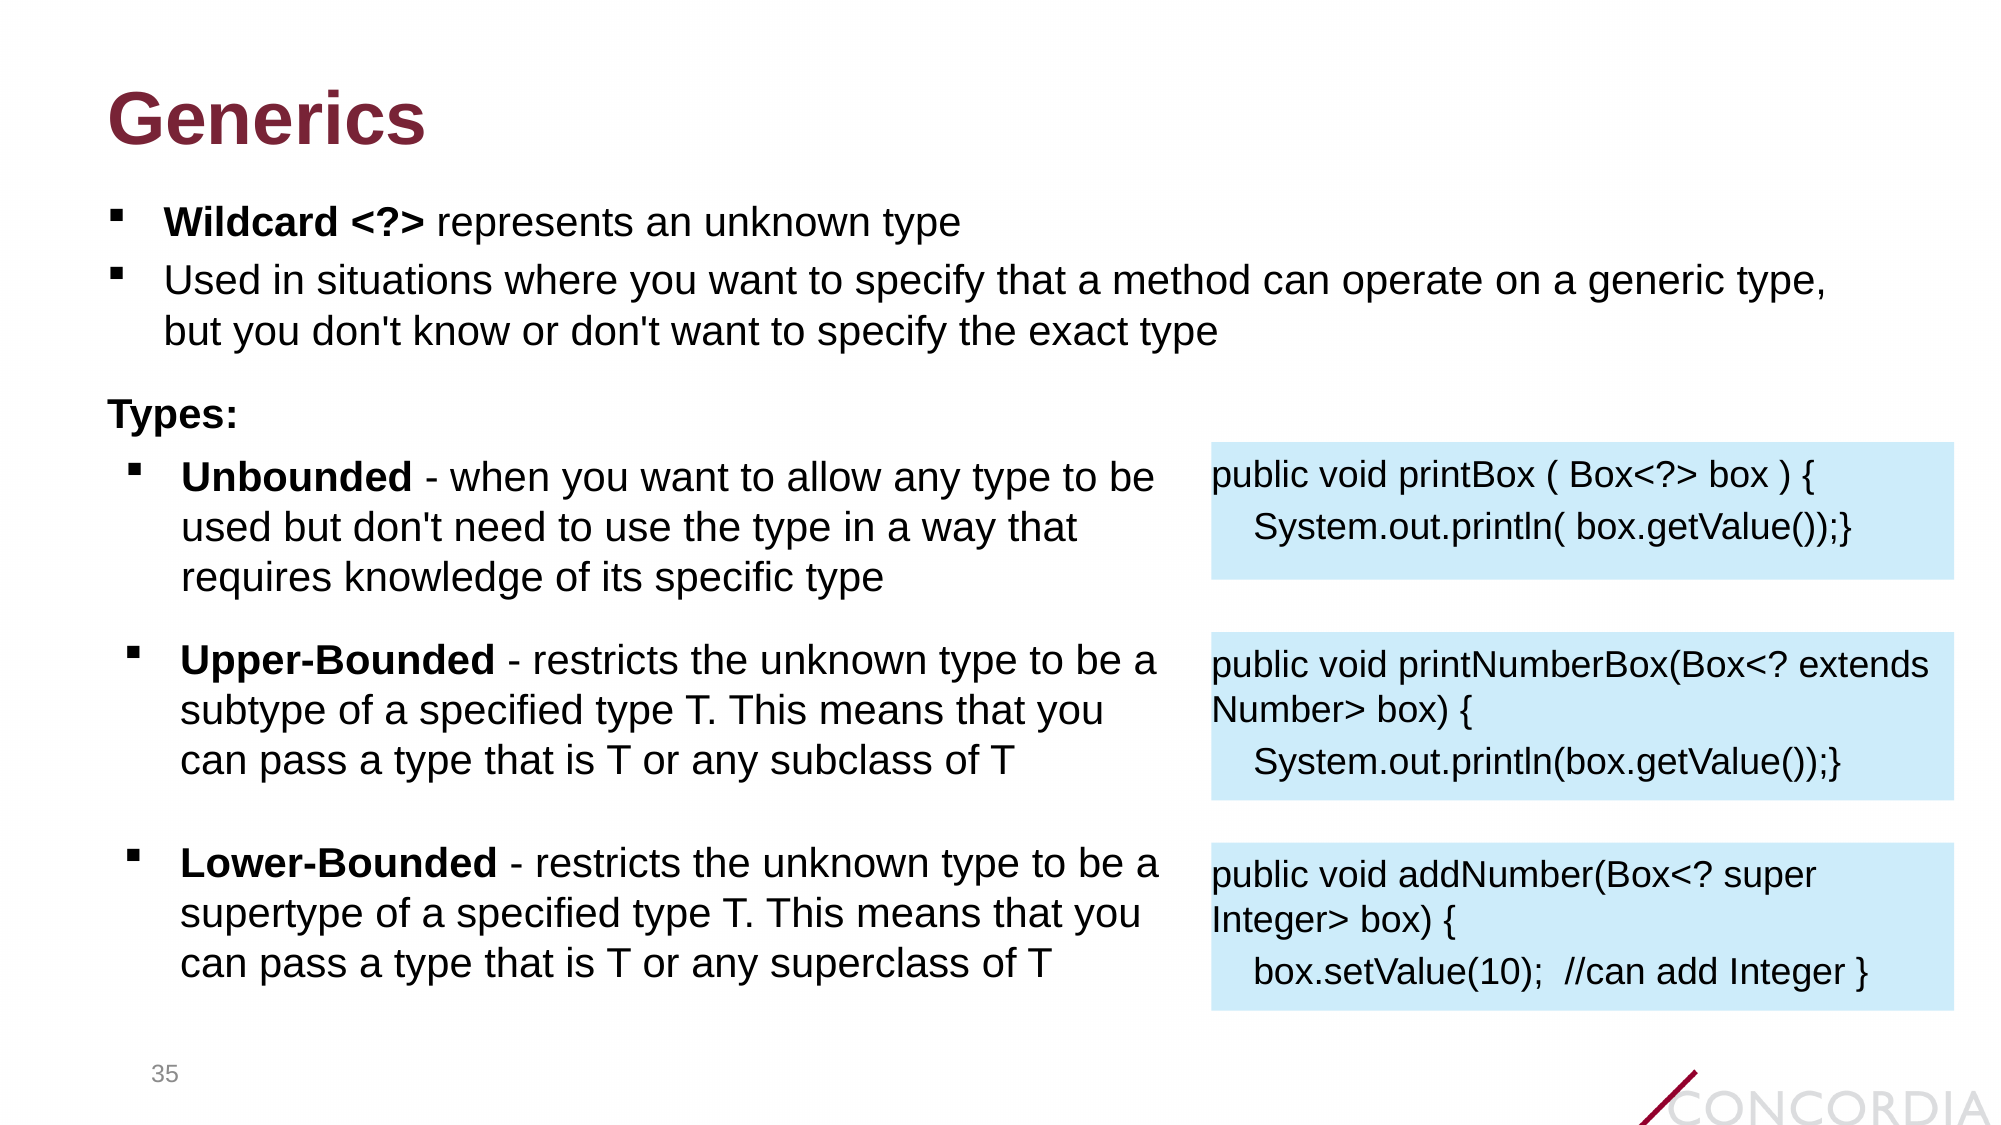

# Generics
Wildcard <?> represents an unknown type
Used in situations where you want to specify that a method can operate on a generic type, but you don't know or don't want to specify the exact type
Types:
Unbounded - when you want to allow any type to be used but don't need to use the type in a way that requires knowledge of its specific type

public void printBox ( Box<?> box ) {
    System.out.println( box.getValue());}
Upper-Bounded - restricts the unknown type to be a subtype of a specified type T. This means that you can pass a type that is T or any subclass of T
public void printNumberBox(Box<? extends Number> box) {
    System.out.println(box.getValue());}
Lower-Bounded - restricts the unknown type to be a supertype of a specified type T. This means that you can pass a type that is T or any superclass of T
public void addNumber(Box<? super Integer> box) {
    box.setValue(10);  //can add Integer }
35